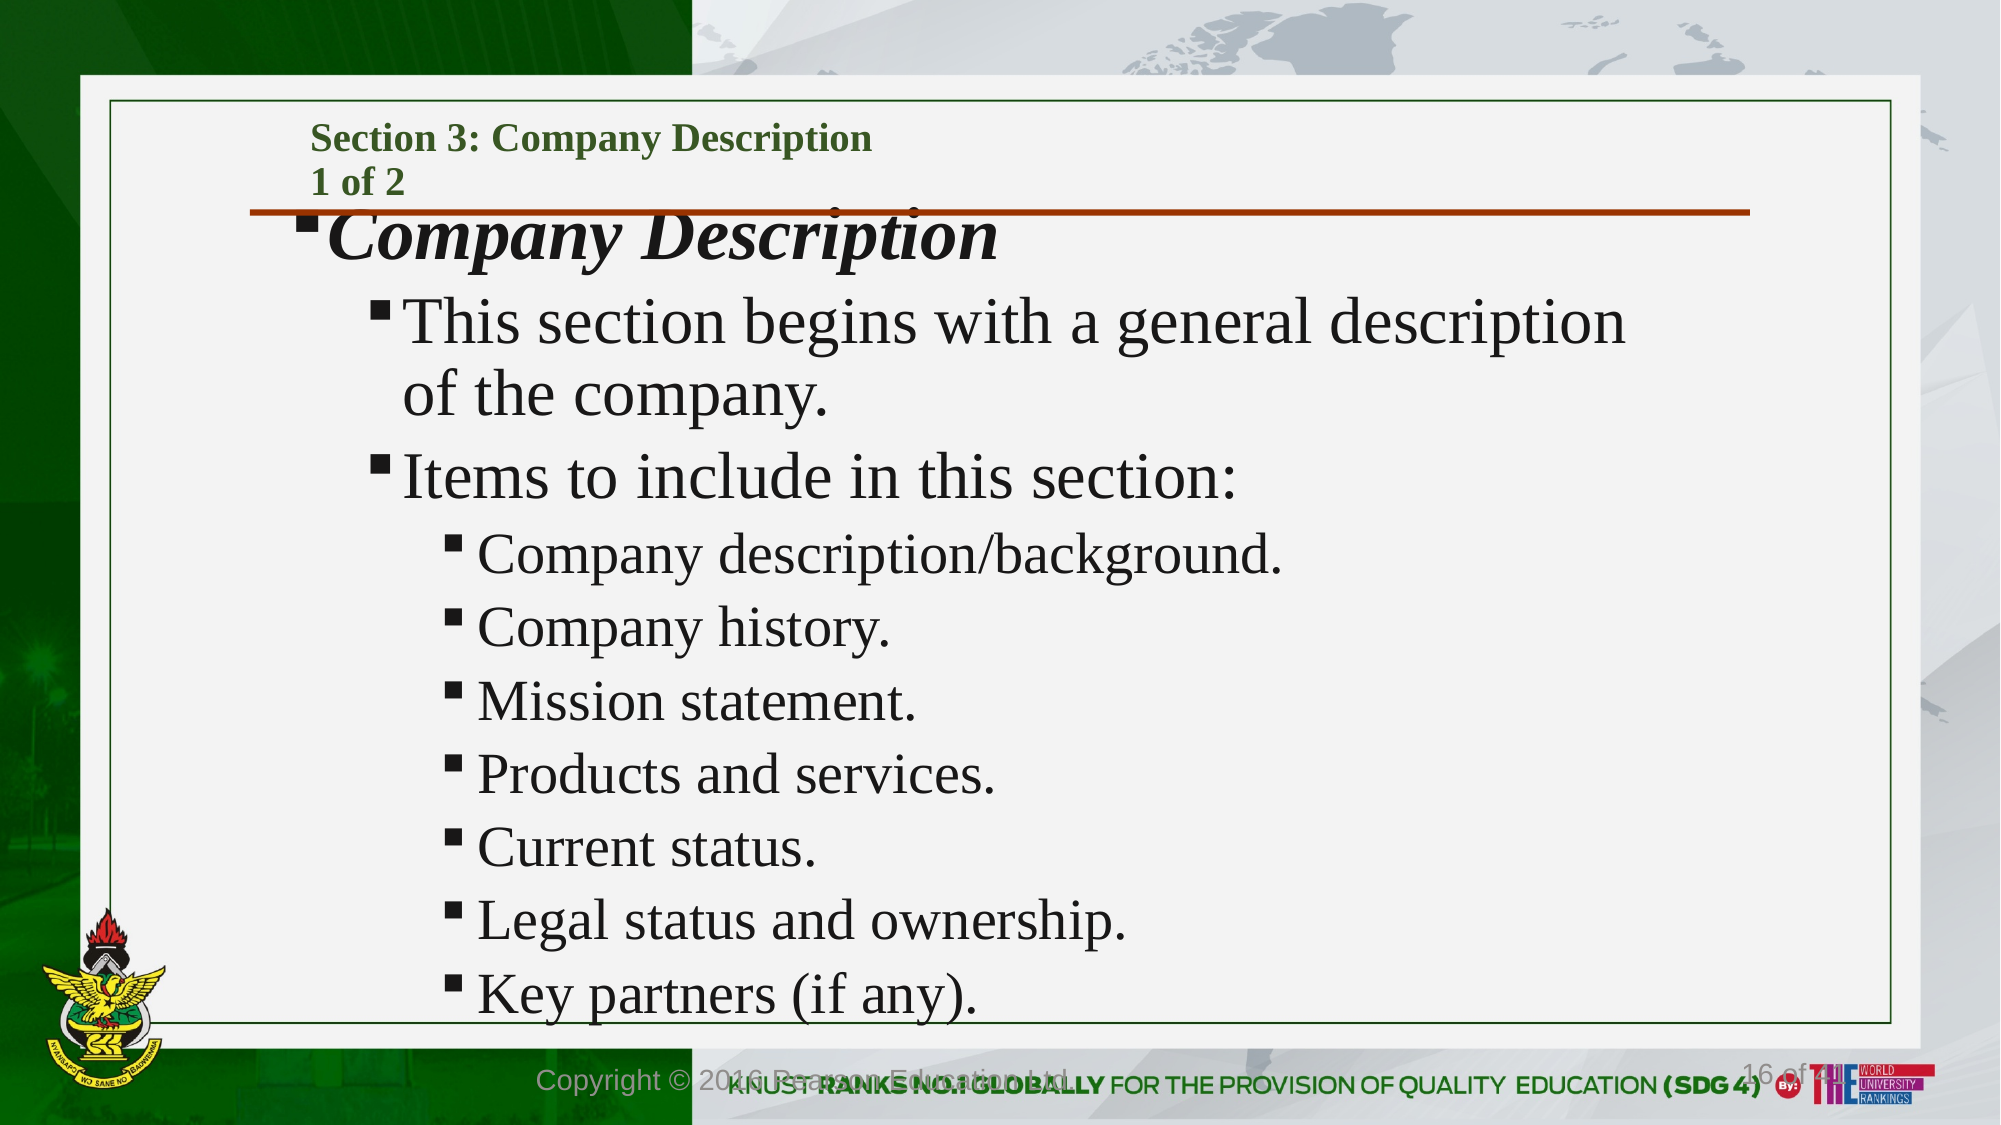

# Section 3: Company Description 1 of 2
Company Description
This section begins with a general description of the company.
Items to include in this section:
Company description/background.
Company history.
Mission statement.
Products and services.
Current status.
Legal status and ownership.
Key partners (if any).

16 of 41
Copyright © 2016 Pearson Education Ltd.